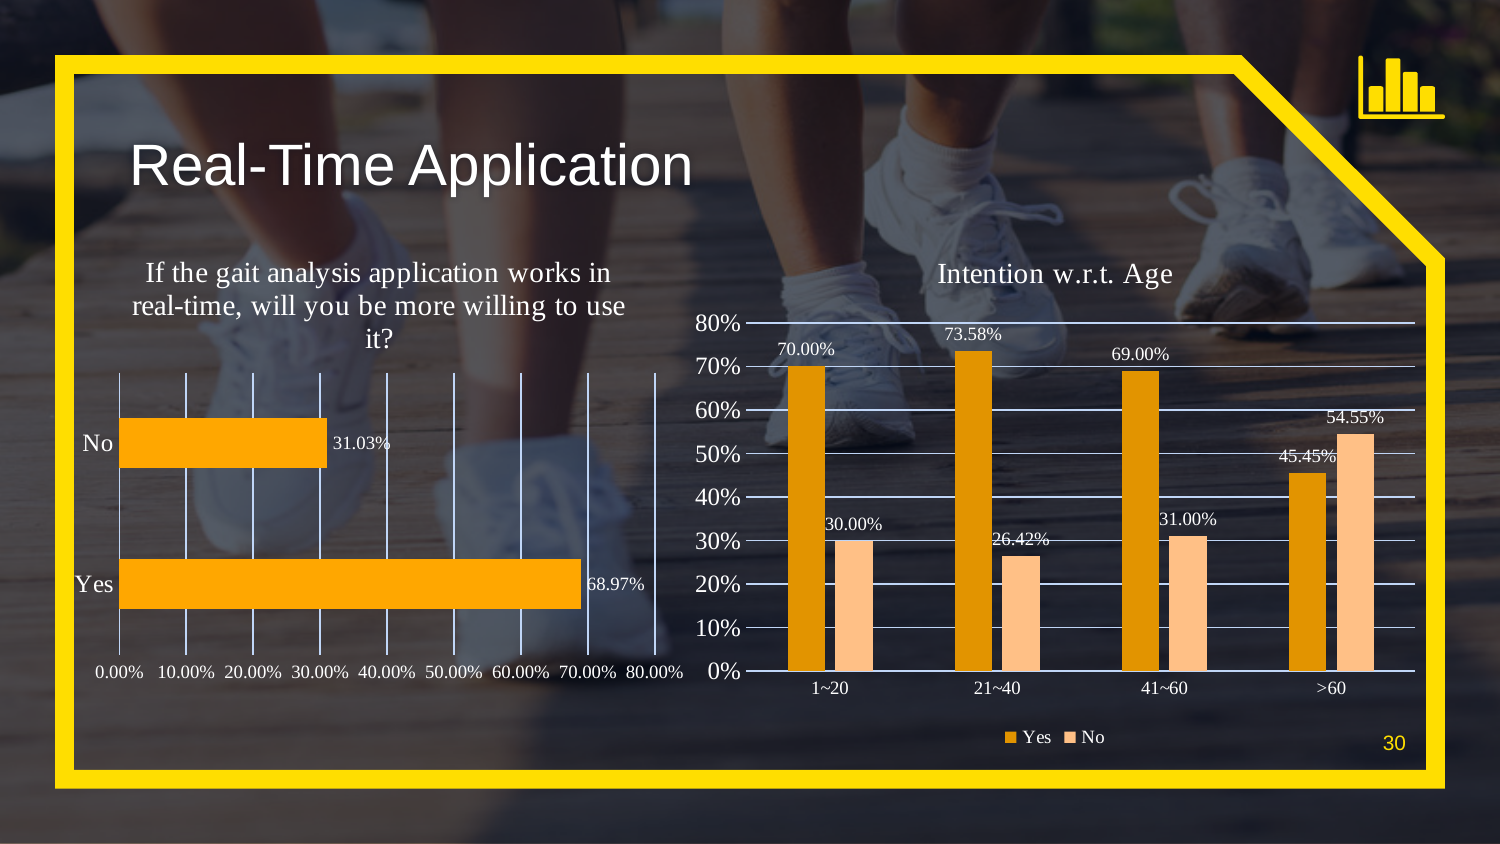

# Real-Time Application

### Chart: If the gait analysis application works in real-time, will you be more willing to use it?

| Category | Percentage |
|---|---|
| Yes | 0.6896551724137931 |
| No | 0.3103448275862069 |

### Chart: Intention w.r.t. Age

| Category | Yes | No |
|---|---|---|
| 1~20 | 0.7 | 0.3 |
| 21~40 | 0.7358 | 0.2642 |
| 41~60 | 0.69 | 0.31 |
| >60 | 0.4545 | 0.5455 |
30